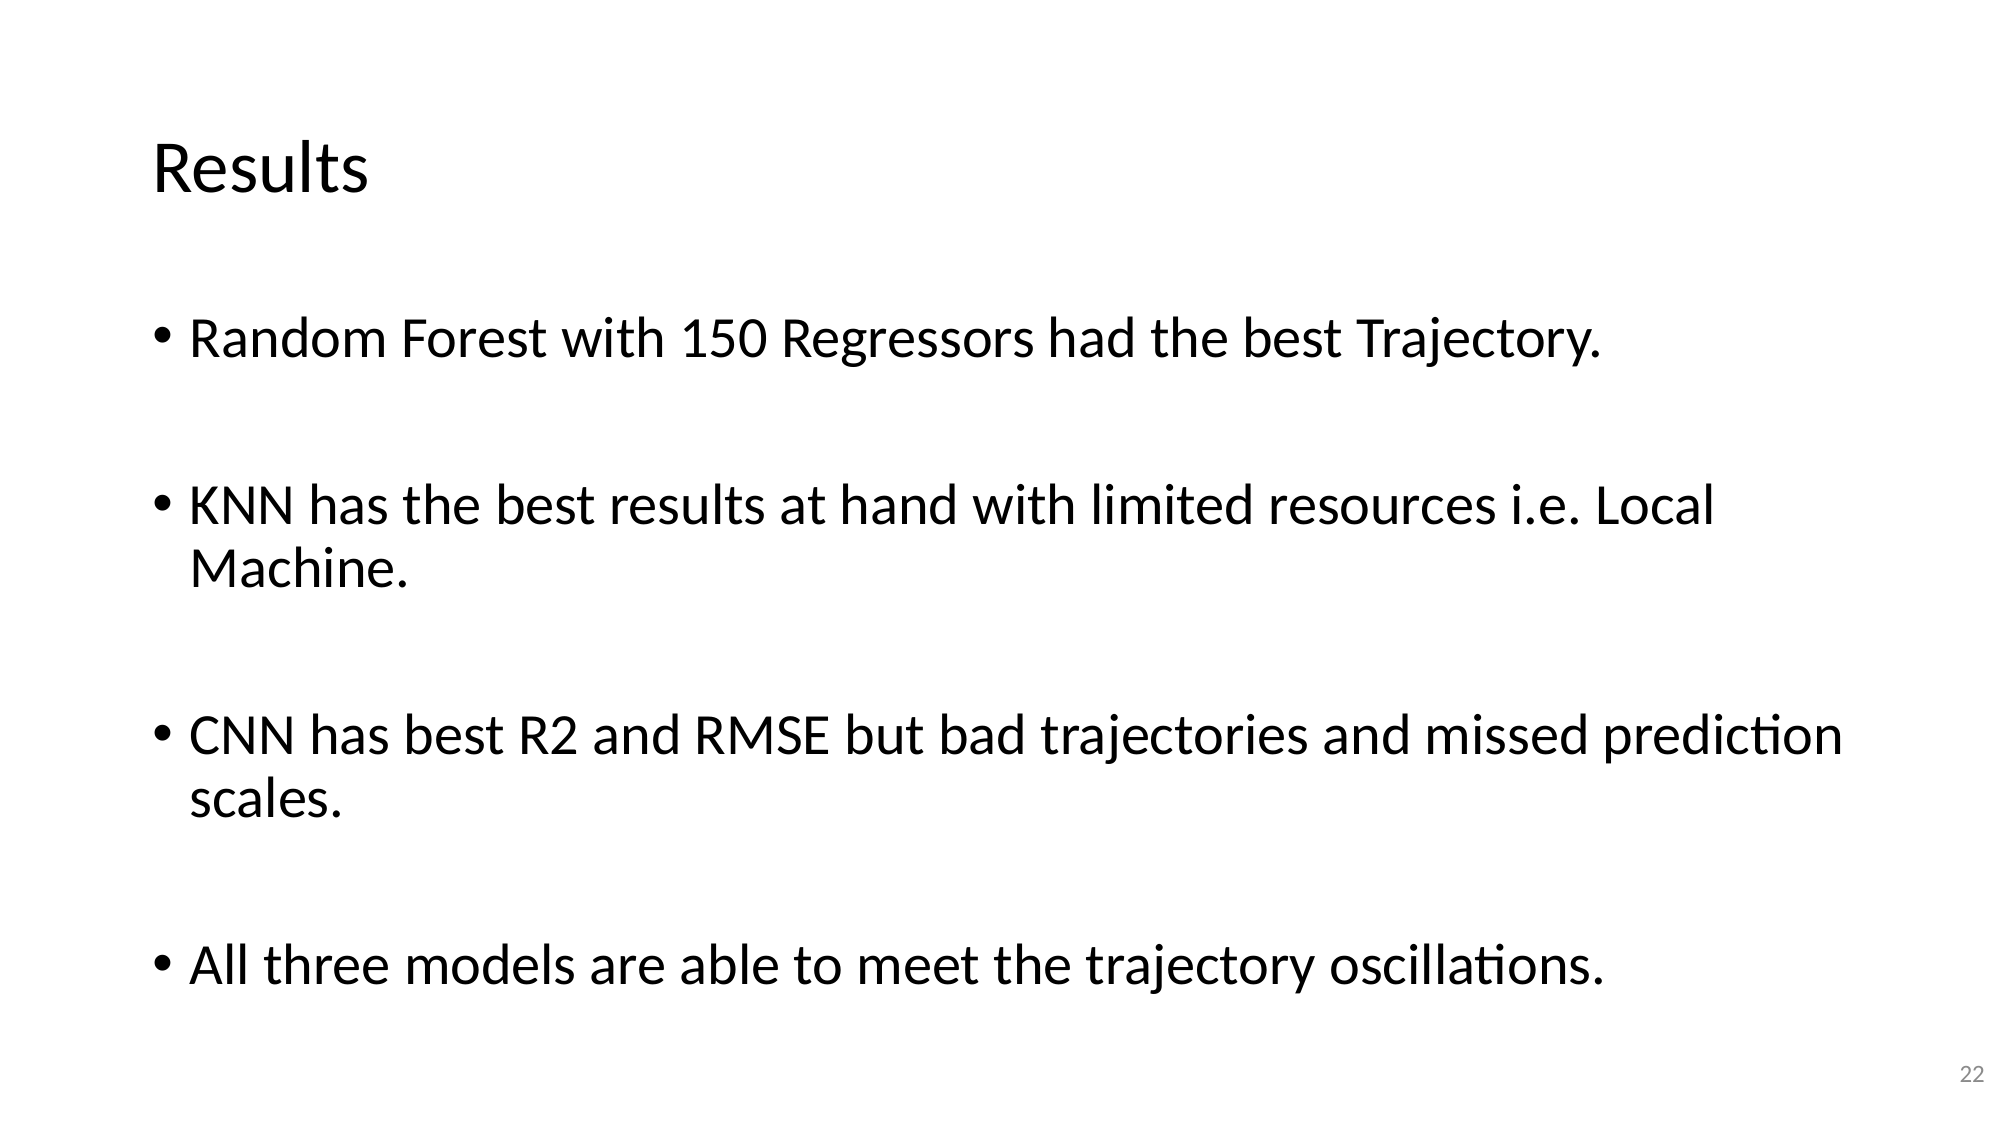

# Results
Random Forest with 150 Regressors had the best Trajectory.

KNN has the best results at hand with limited resources i.e. Local Machine.

CNN has best R2 and RMSE but bad trajectories and missed prediction scales.

All three models are able to meet the trajectory oscillations.

22